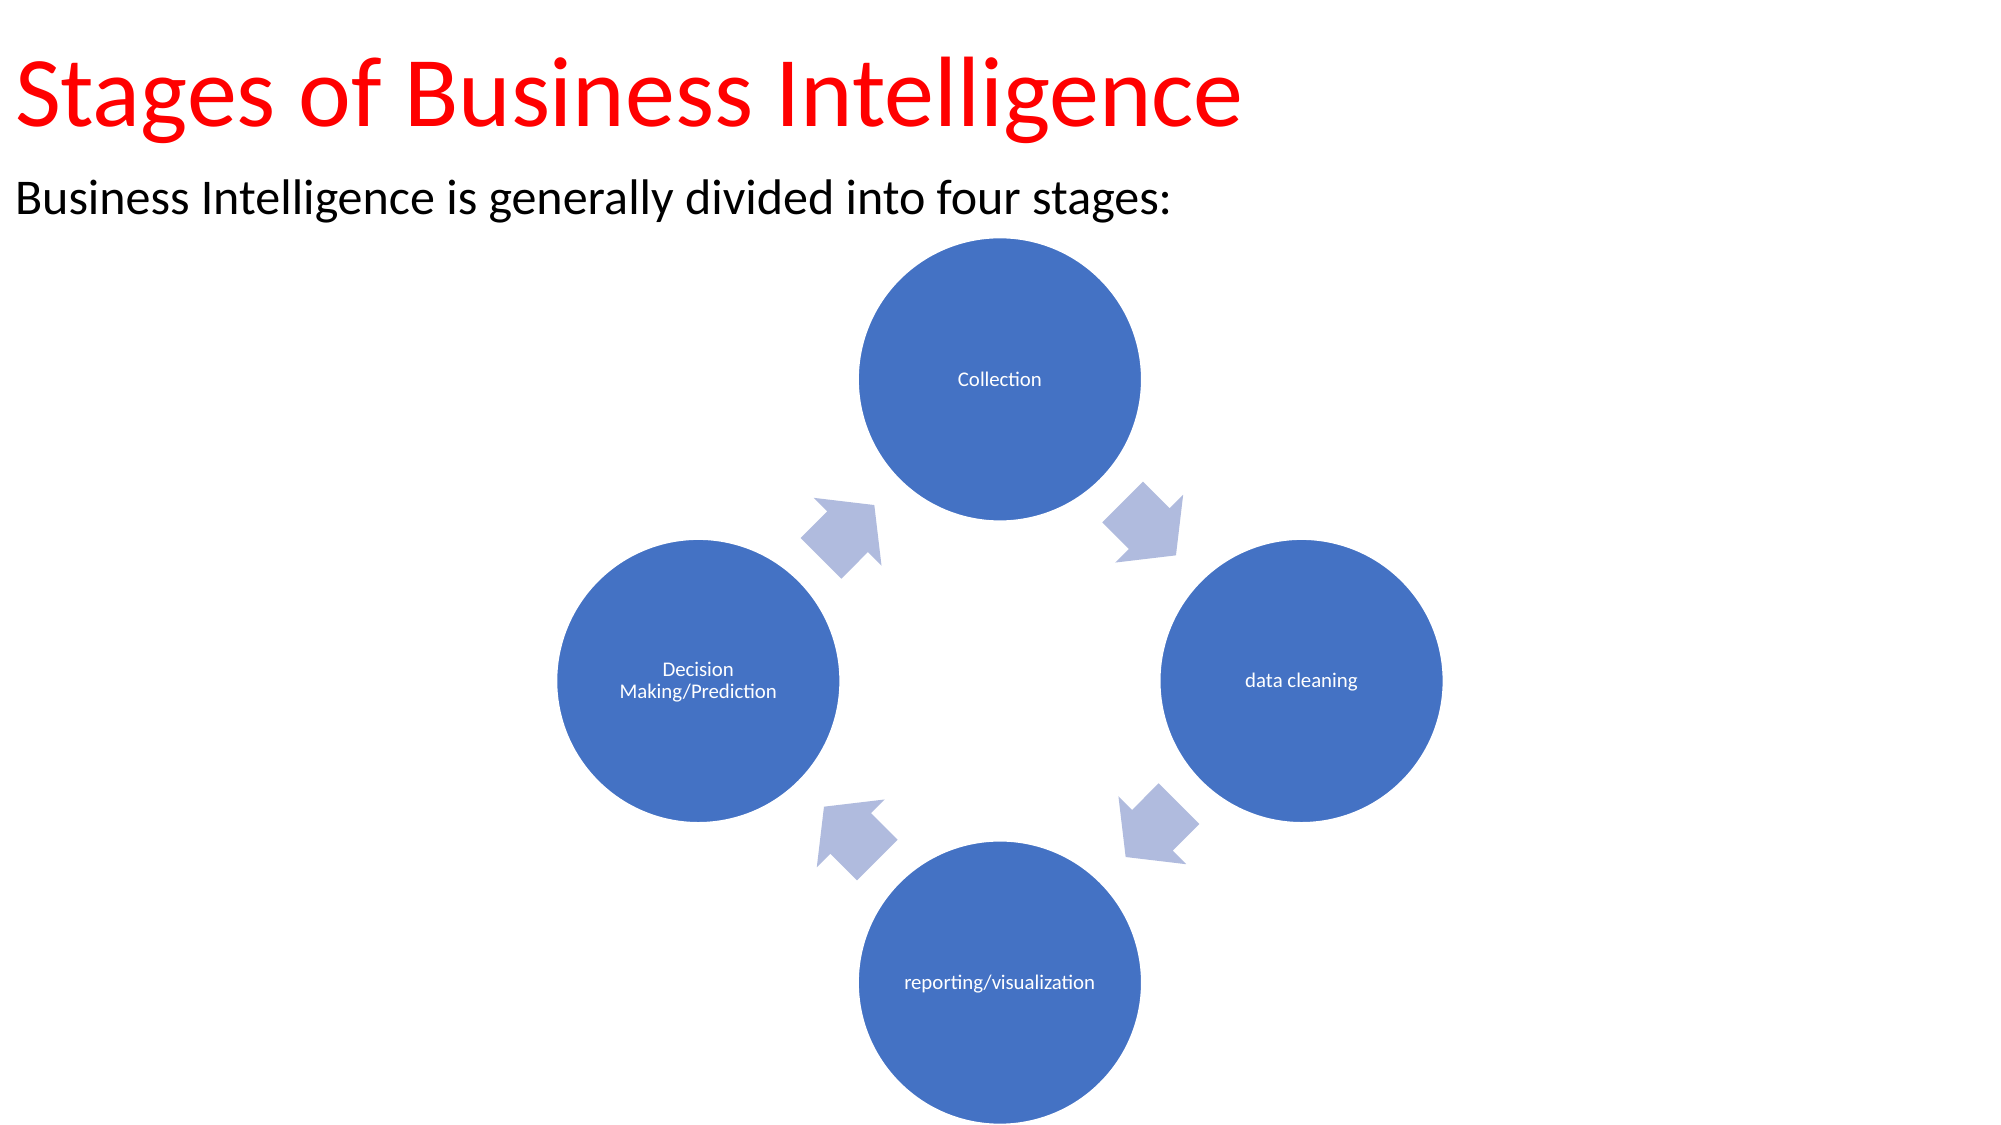

# Stages of Business Intelligence
Business Intelligence is generally divided into four stages:
Collection

data cleaning

reporting/visualization

Decision Making/Prediction